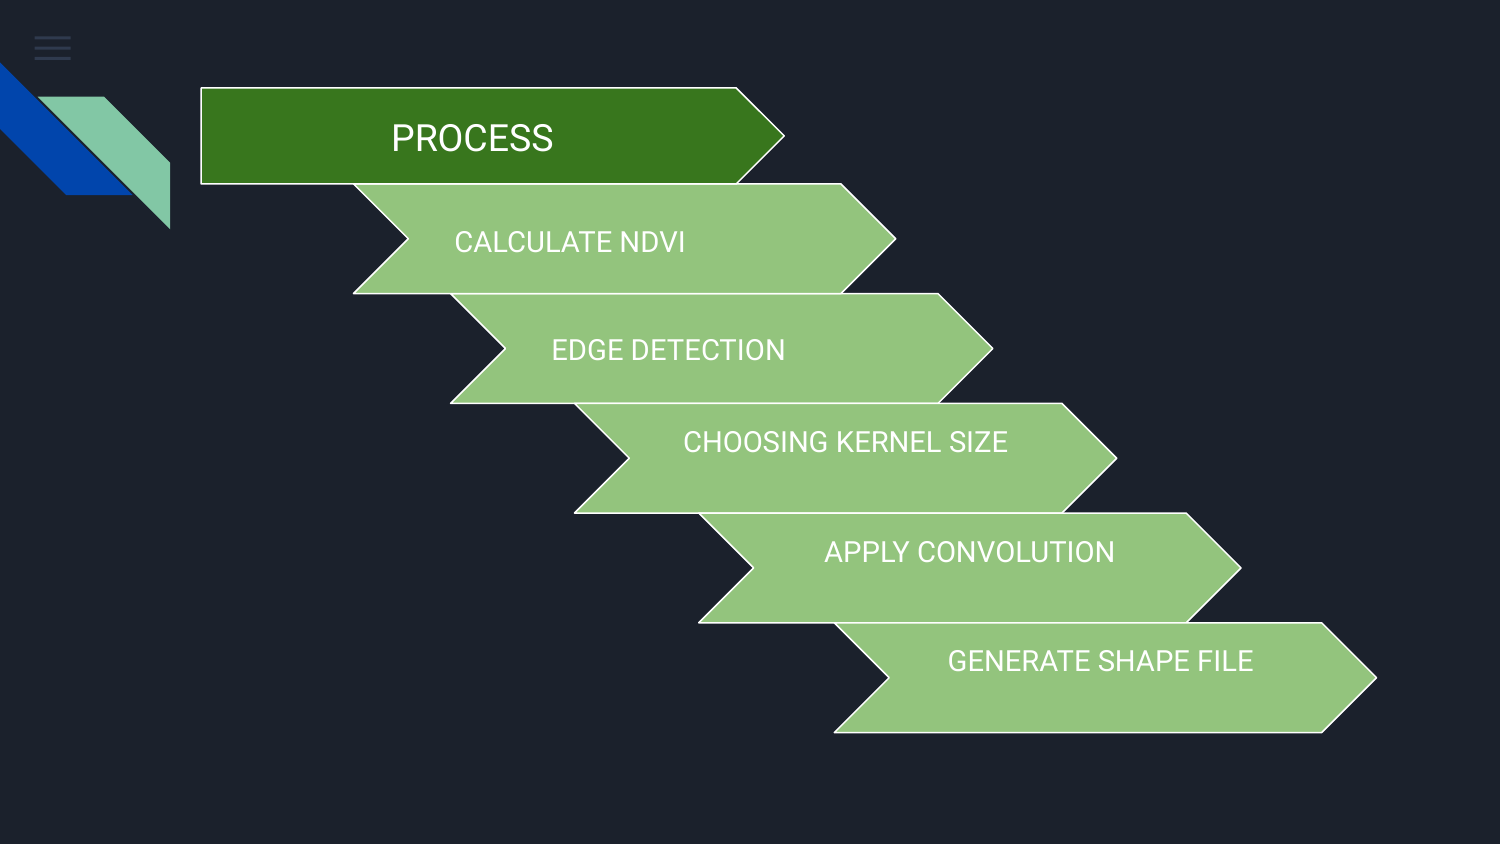

PROCESS
    CALCULATE NDVI

    EDGE DETECTION

CHOOSING KERNEL SIZE

APPLY CONVOLUTION

      GENERATE SHAPE FILE